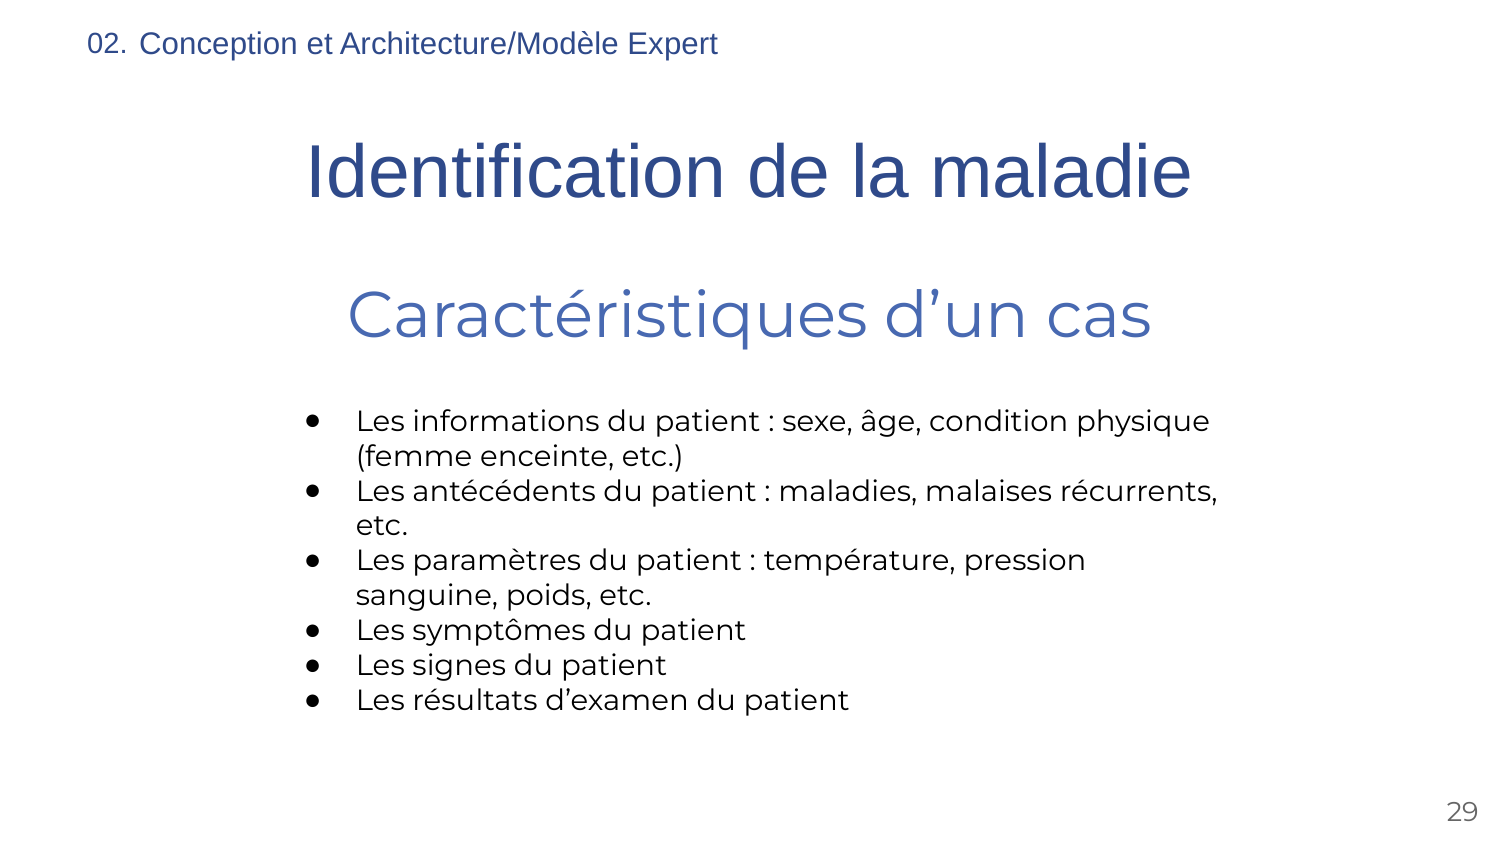

Conception et Architecture/Modèle Expert
02.
# Identification de la maladie
Caractéristiques d’un cas
Les informations du patient : sexe, âge, condition physique (femme enceinte, etc.)
Les antécédents du patient : maladies, malaises récurrents, etc.
Les paramètres du patient : température, pression sanguine, poids, etc.
Les symptômes du patient
Les signes du patient
Les résultats d’examen du patient
29